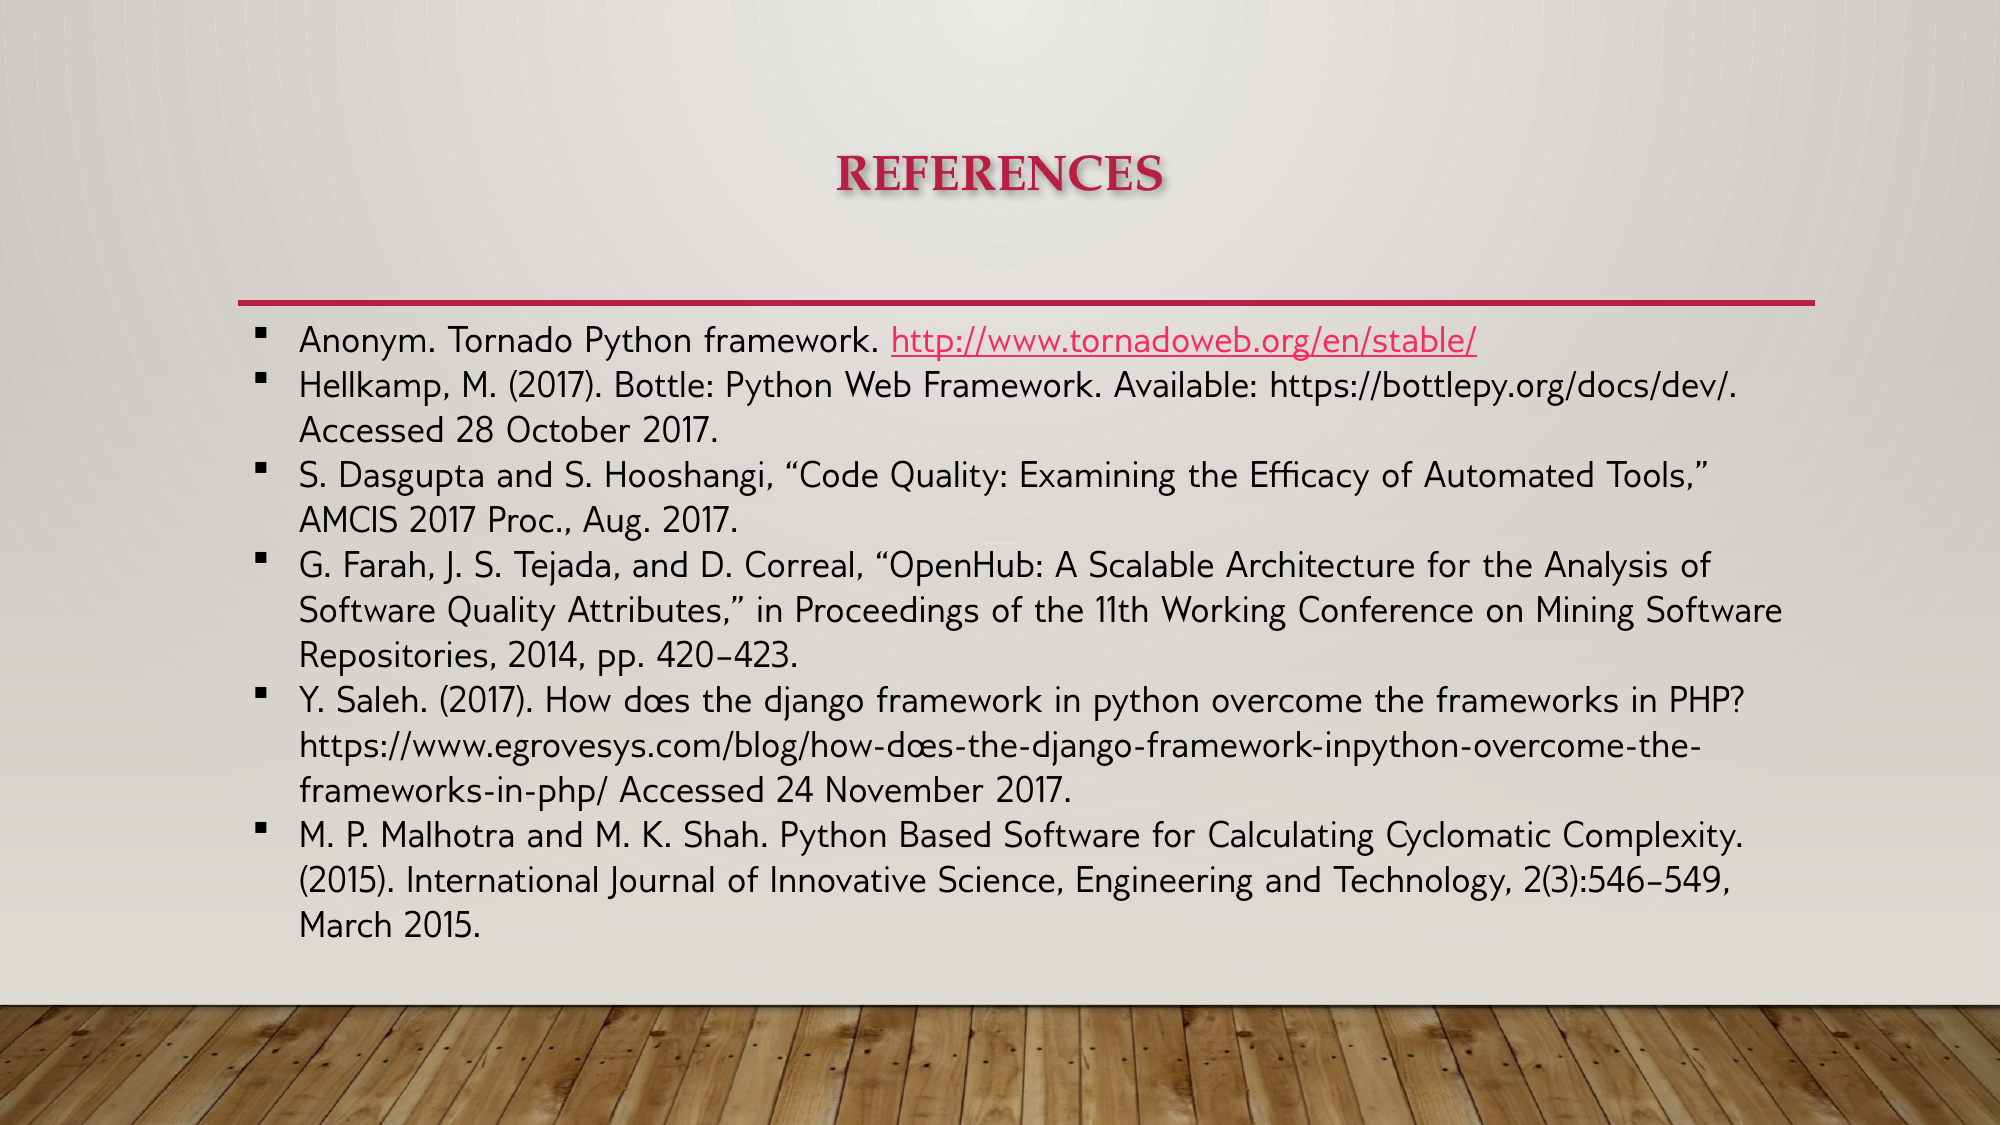

REFERENCES
Anonym. Tornado Python framework. http://www.tornadoweb.org/en/stable/
Hellkamp, M. (2017). Bottle: Python Web Framework. Available: https://bottlepy.org/docs/dev/. Accessed 28 October 2017.
S. Dasgupta and S. Hooshangi, “Code Quality: Examining the Efficacy of Automated Tools,” AMCIS 2017 Proc., Aug. 2017.
G. Farah, J. S. Tejada, and D. Correal, “OpenHub: A Scalable Architecture for the Analysis of Software Quality Attributes,” in Proceedings of the 11th Working Conference on Mining Software Repositories, 2014, pp. 420–423.
Y. Saleh. (2017). How does the django framework in python overcome the frameworks in PHP? https://www.egrovesys.com/blog/how-does-the-django-framework-inpython-overcome-the-frameworks-in-php/ Accessed 24 November 2017.
M. P. Malhotra and M. K. Shah. Python Based Software for Calculating Cyclomatic Complexity. (2015). International Journal of Innovative Science, Engineering and Technology, 2(3):546–549, March 2015.